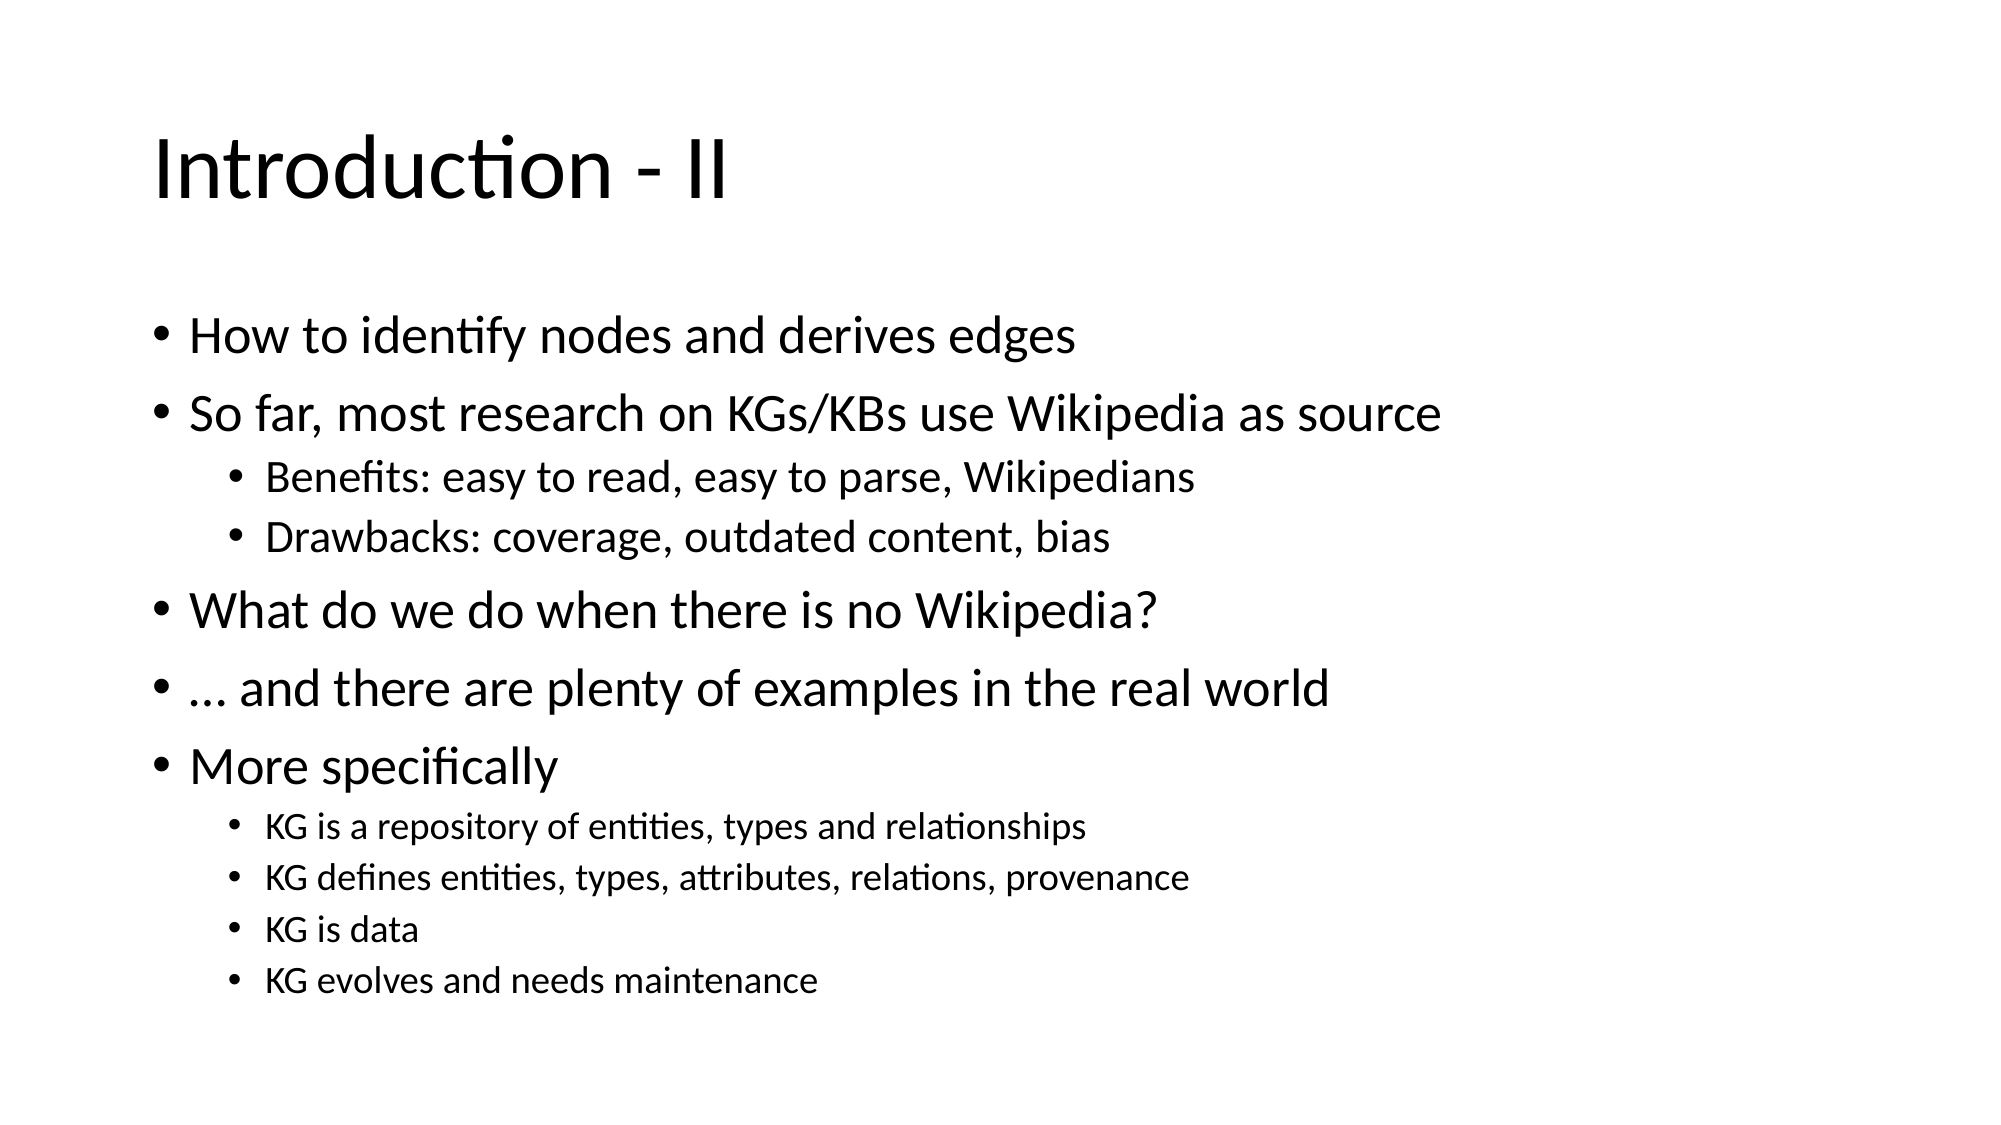

# Introduction - II
How to identify nodes and derives edges
So far, most research on KGs/KBs use Wikipedia as source
Benefits: easy to read, easy to parse, Wikipedians
Drawbacks: coverage, outdated content, bias
What do we do when there is no Wikipedia?
… and there are plenty of examples in the real world
More specifically
KG is a repository of entities, types and relationships
KG defines entities, types, attributes, relations, provenance
KG is data
KG evolves and needs maintenance